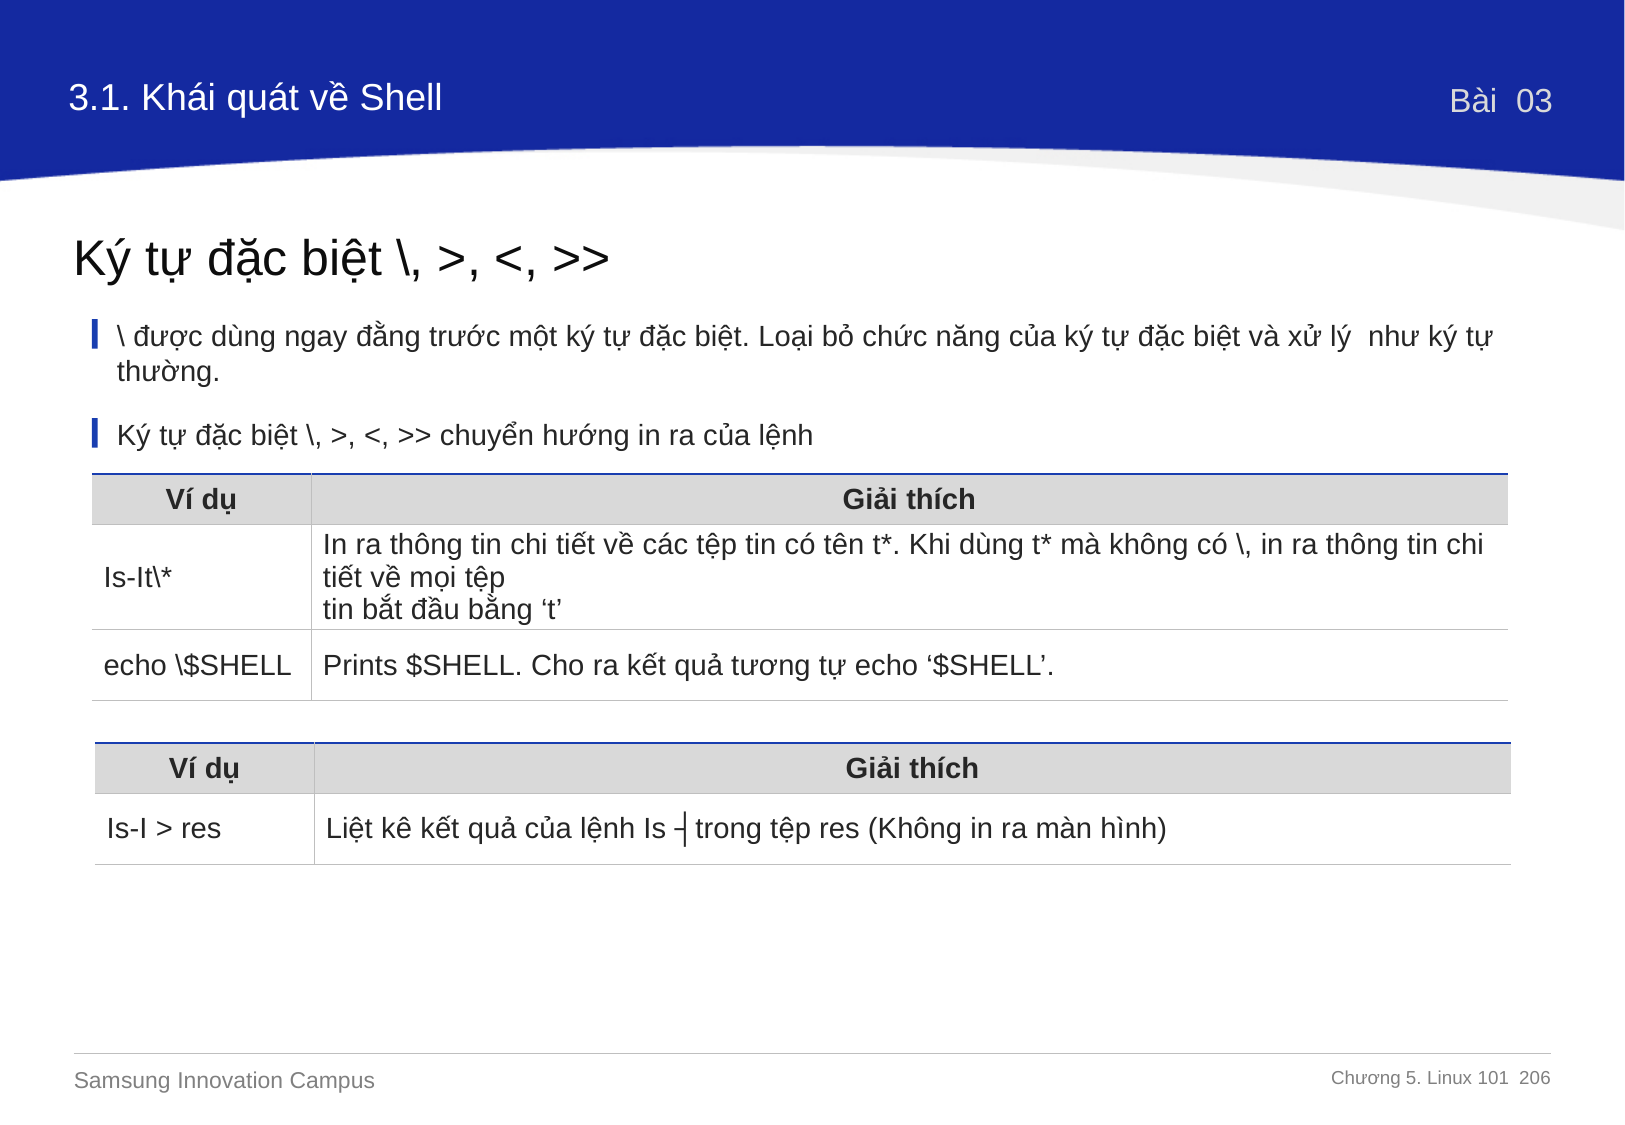

3.1. Khái quát về Shell
Bài  03
Ký tự đặc biệt \, >, <, >>
\ được dùng ngay đằng trước một ký tự đặc biệt. Loại bỏ chức năng của ký tự đặc biệt và xử lý  như ký tự thường.

Ký tự đặc biệt \, >, <, >> chuyển hướng in ra của lệnh

| Ví dụ | Giải thích |
| --- | --- |
| Is-It\\* | In ra thông tin chi tiết về các tệp tin có tên t\*. Khi dùng t\* mà không có \, in ra thông tin chi tiết về mọi tệp tin bắt đầu bằng ‘t’ |
| echo \$SHELL | Prints $SHELL. Cho ra kết quả tương tự echo ‘$SHELL’. |
| Ví dụ | Giải thích |
| --- | --- |
| Is-I > res | Liệt kê kết quả của lệnh Is ┤trong tệp res (Không in ra màn hình) |